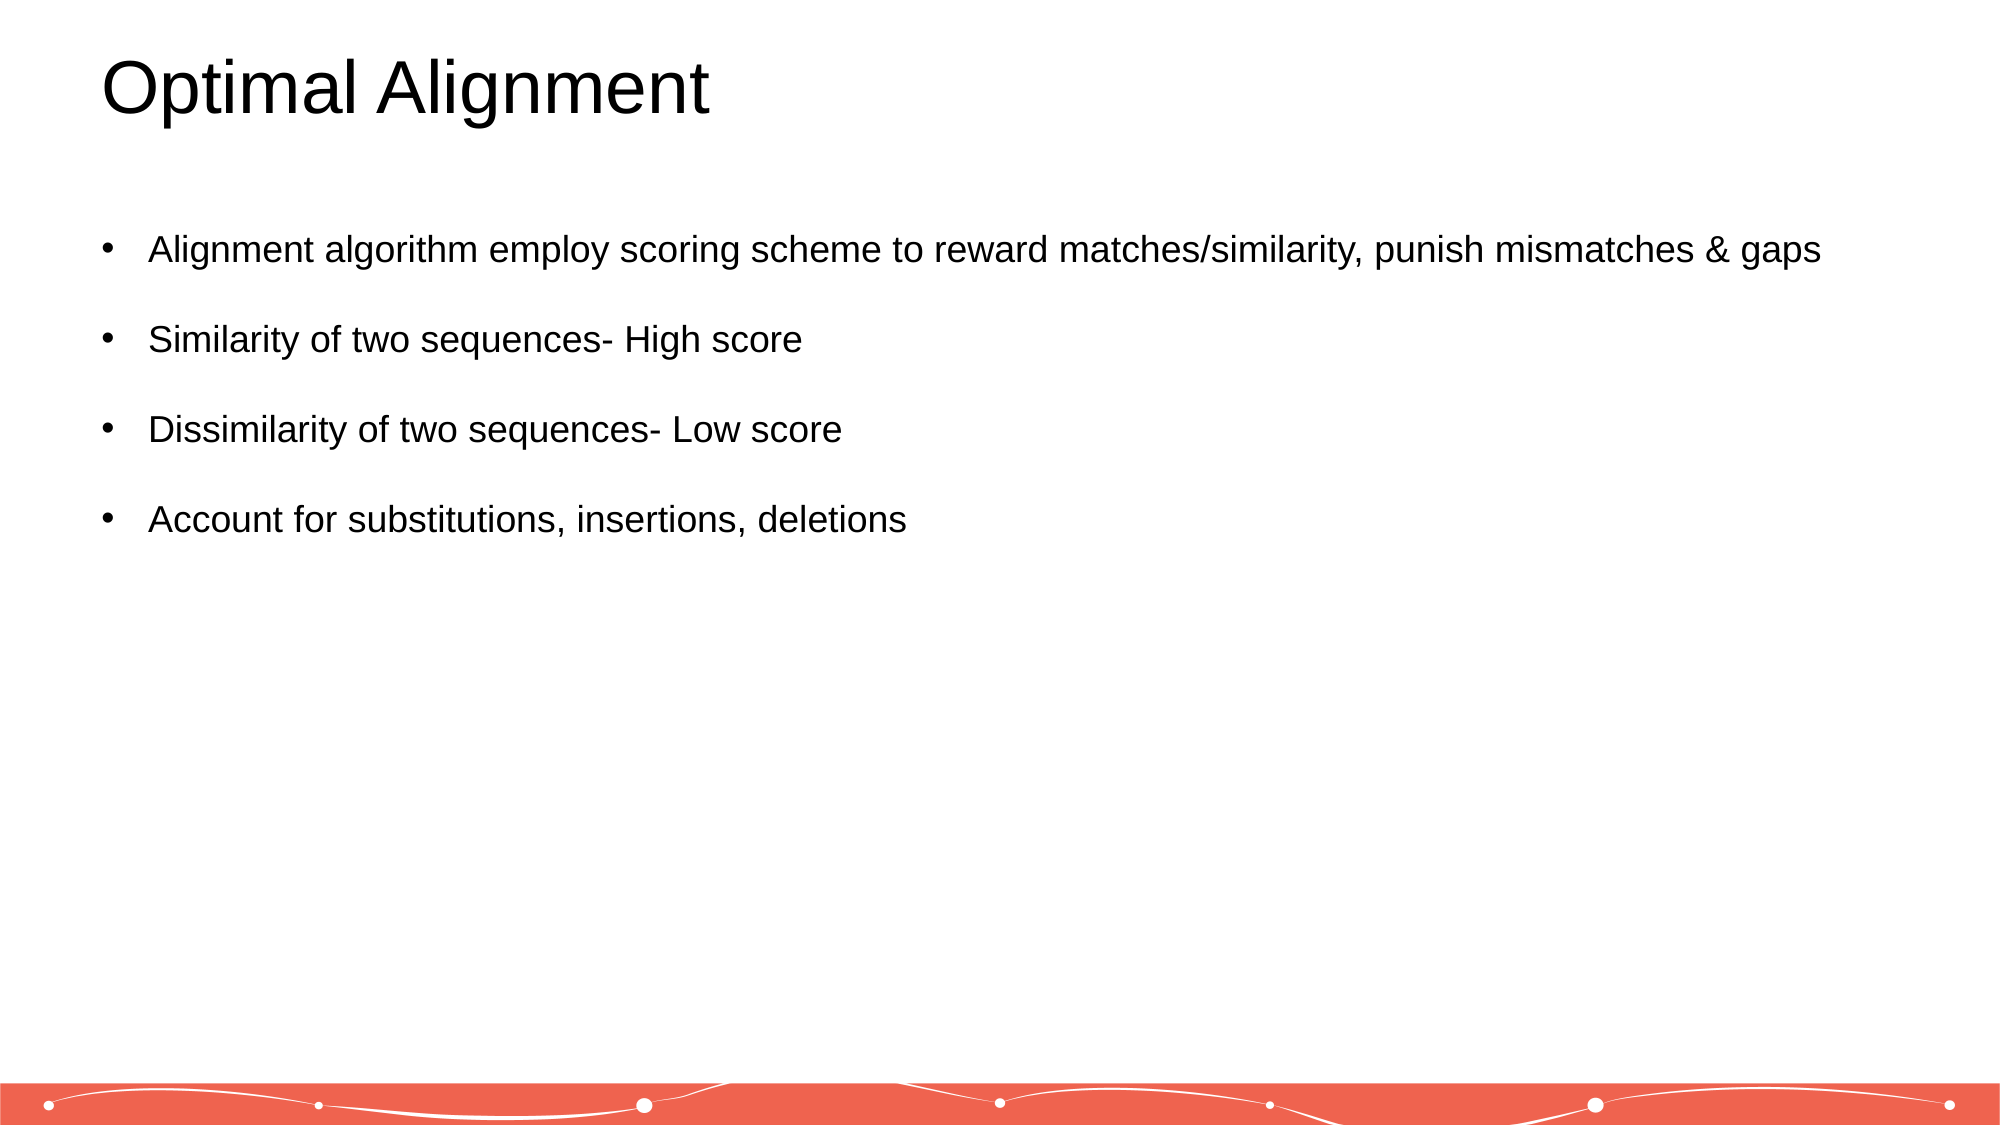

Optimal Alignment
﻿Alignment algorithm employ scoring scheme to reward matches/similarity, punish mismatches & gaps

﻿Similarity of two sequences- High score

﻿Dissimilarity of two sequences- Low score

﻿Account for substitutions, insertions, deletions